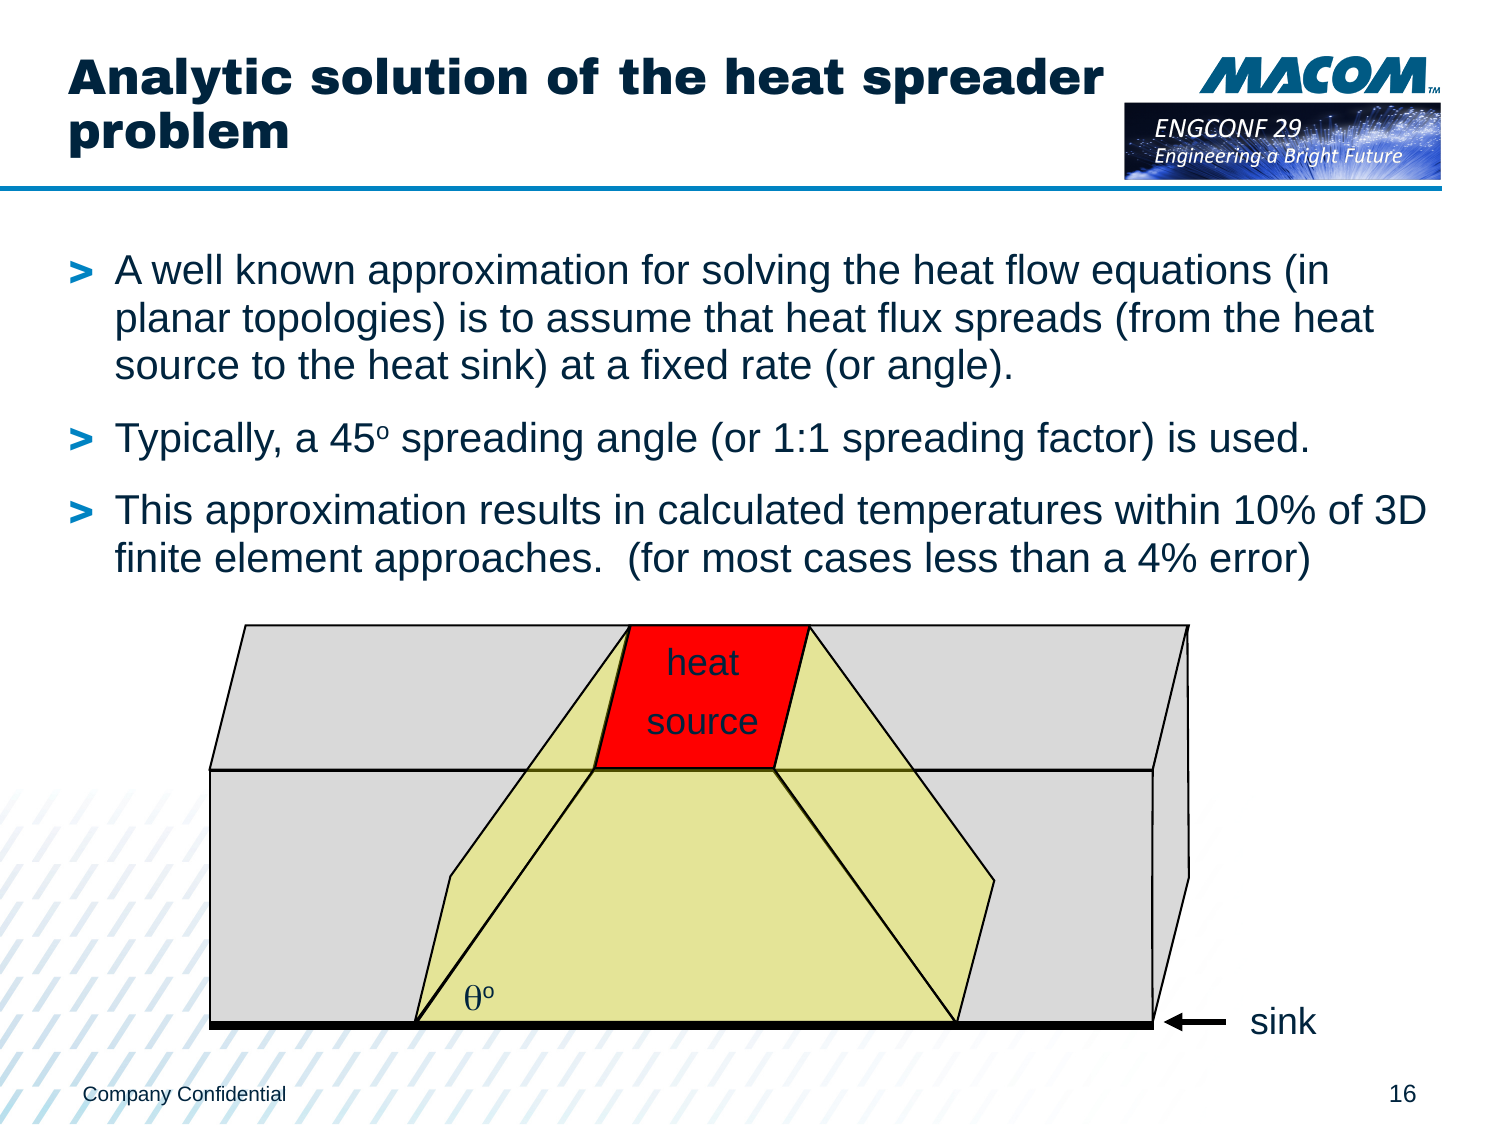

# Analytic solution of the heat spreader problem
A well known approximation for solving the heat flow equations (in planar topologies) is to assume that heat flux spreads (from the heat source to the heat sink) at a fixed rate (or angle).
Typically, a 45o spreading angle (or 1:1 spreading factor) is used.
This approximation results in calculated temperatures within 10% of 3D finite element approaches.  (for most cases less than a 4% error)

heat
source

θo
sink